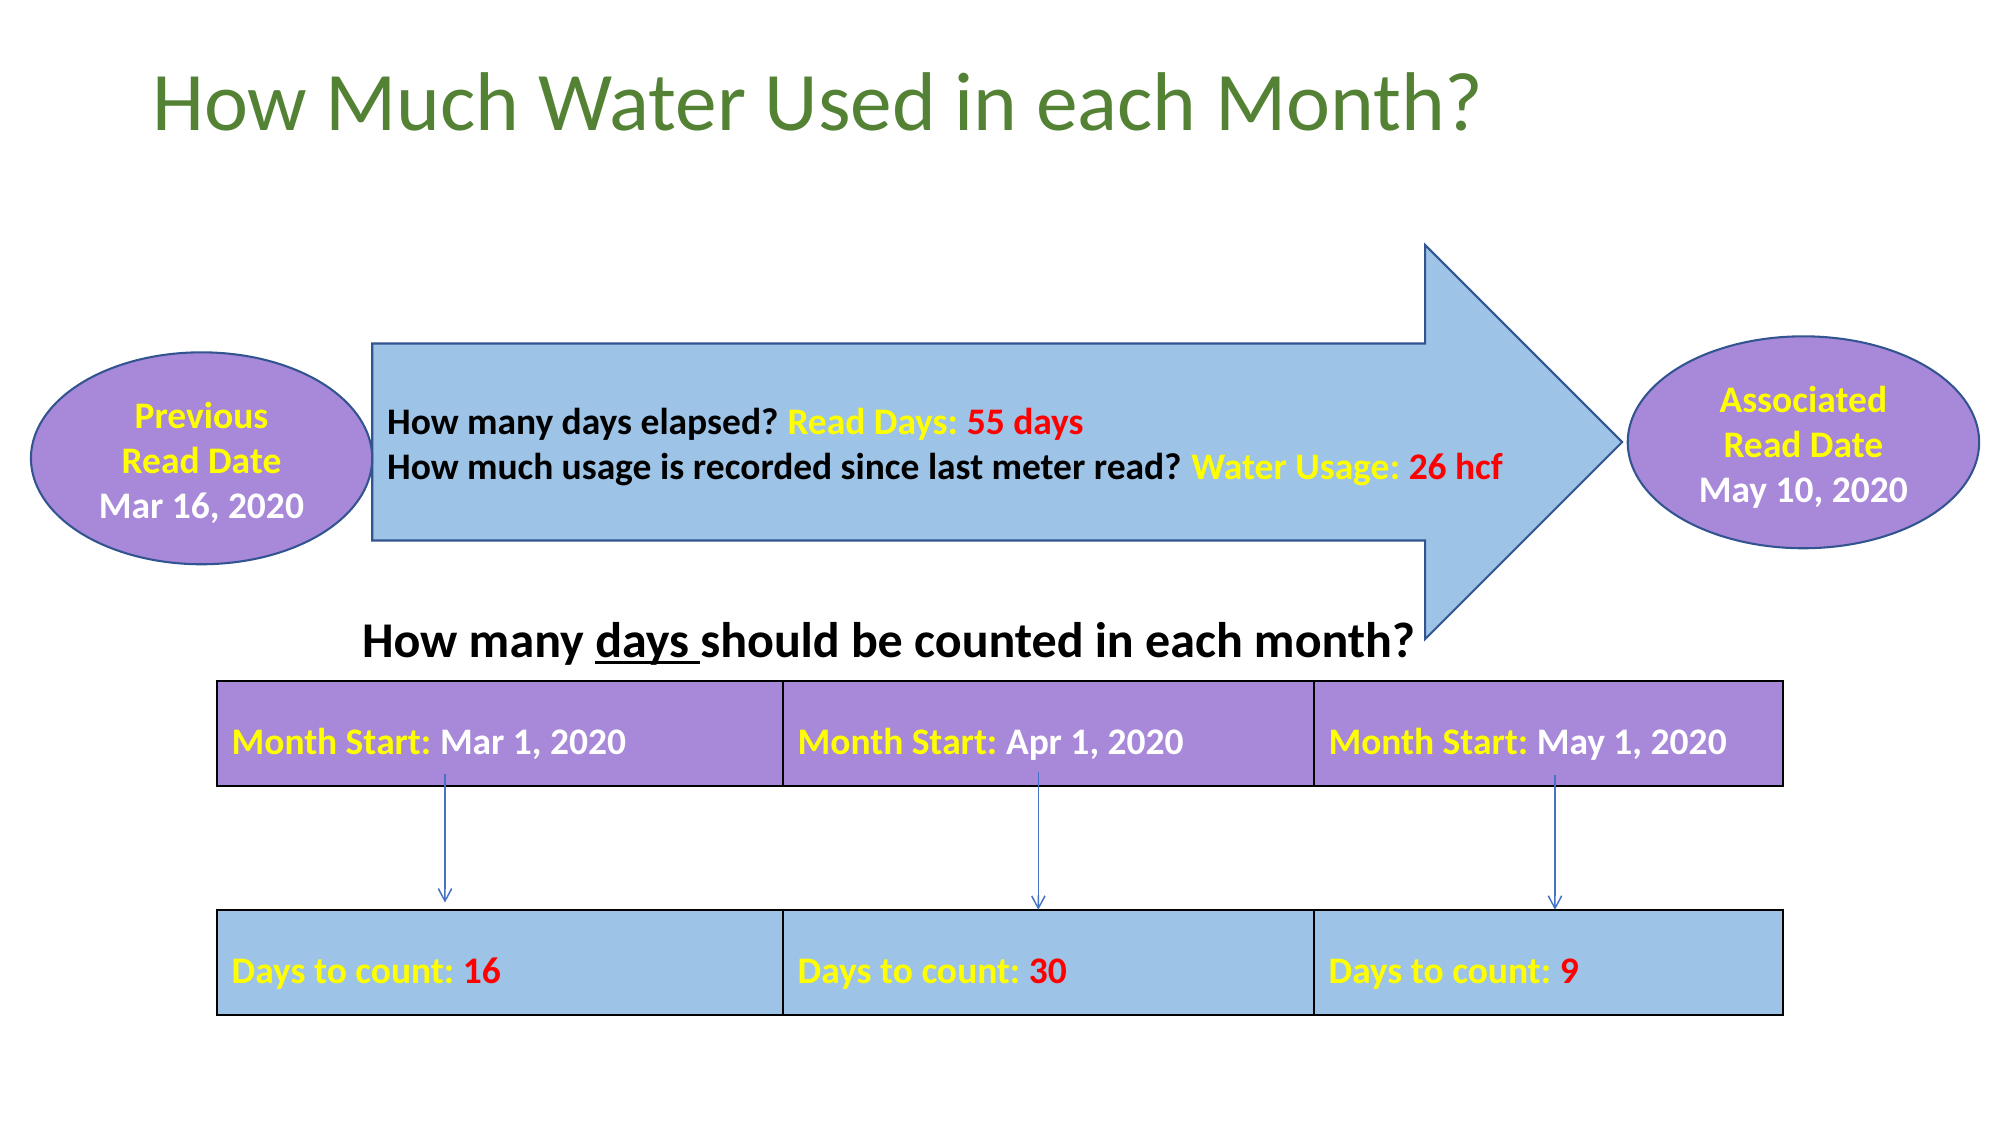

# How Much Water Used in each Month?
How many days elapsed? Read Days: 55 days
How much usage is recorded since last meter read? Water Usage: 26 hcf

Associated Read Date
May 10, 2020
Previous Read Date
Mar 16, 2020
How many days should be counted in each month?

| Month Start: Mar 1, 2020 | Month Start: Apr 1, 2020 | Month Start: May 1, 2020 |
| --- | --- | --- |
| Days to count: 16 | Days to count: 30 | Days to count: 9 |
| --- | --- | --- |